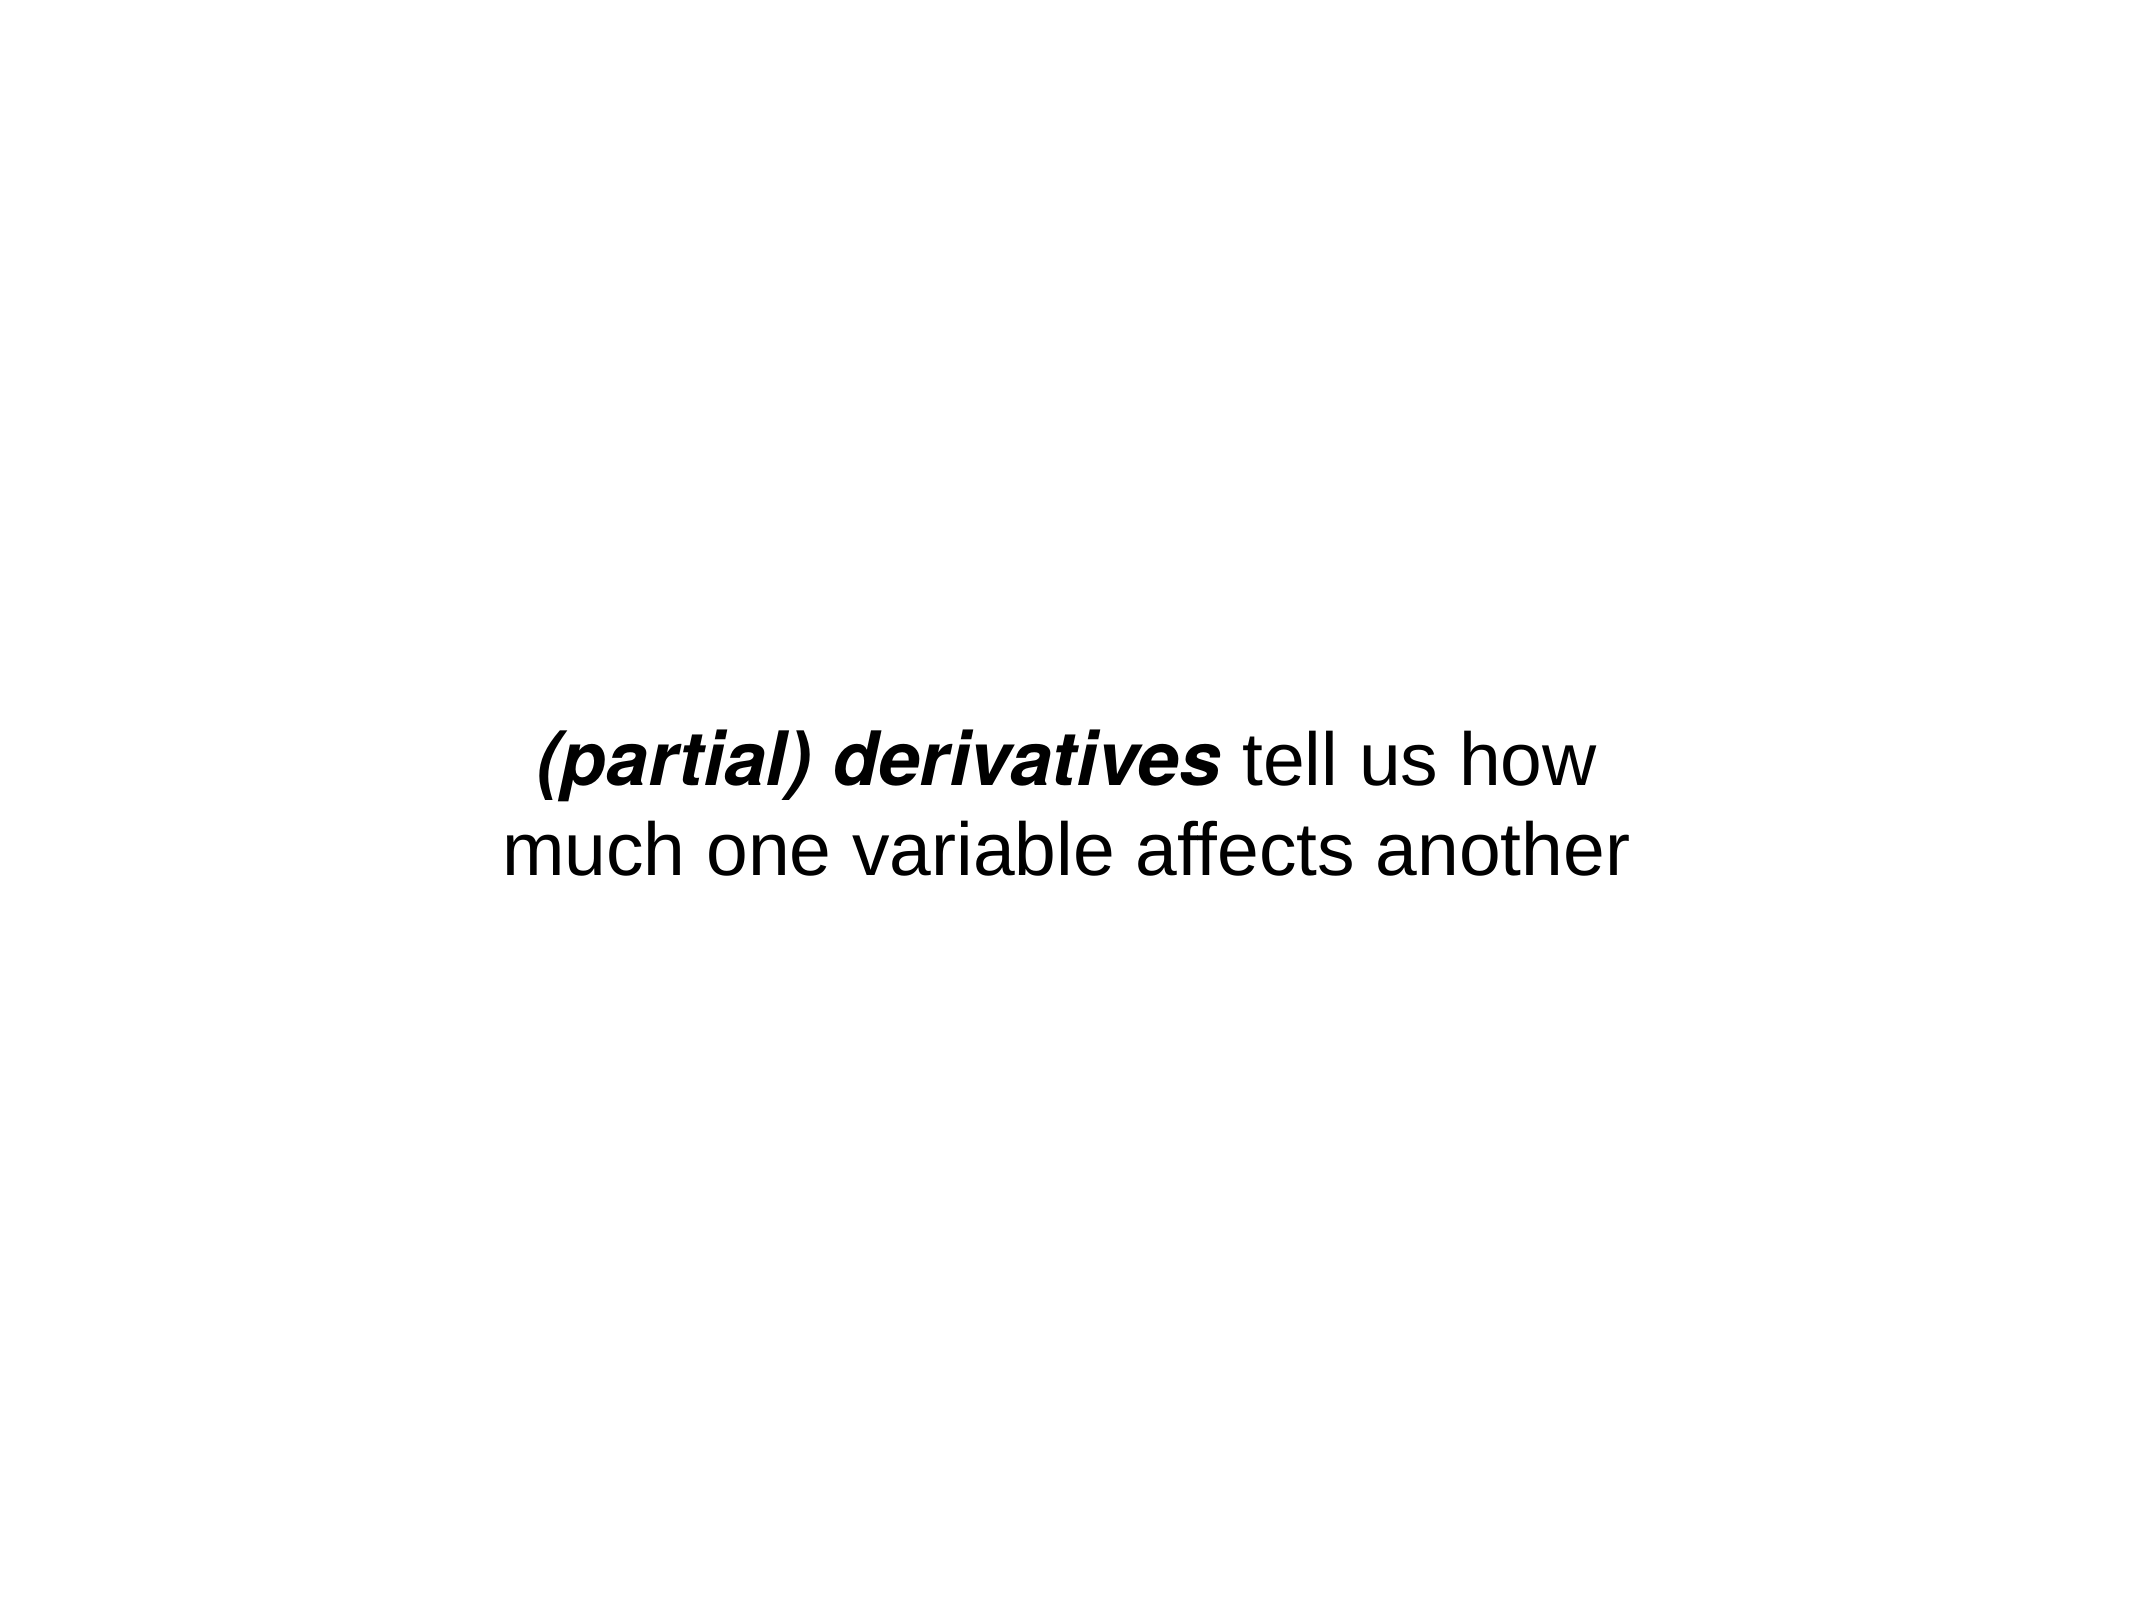

(partial) derivatives tell us how much one variable affects another